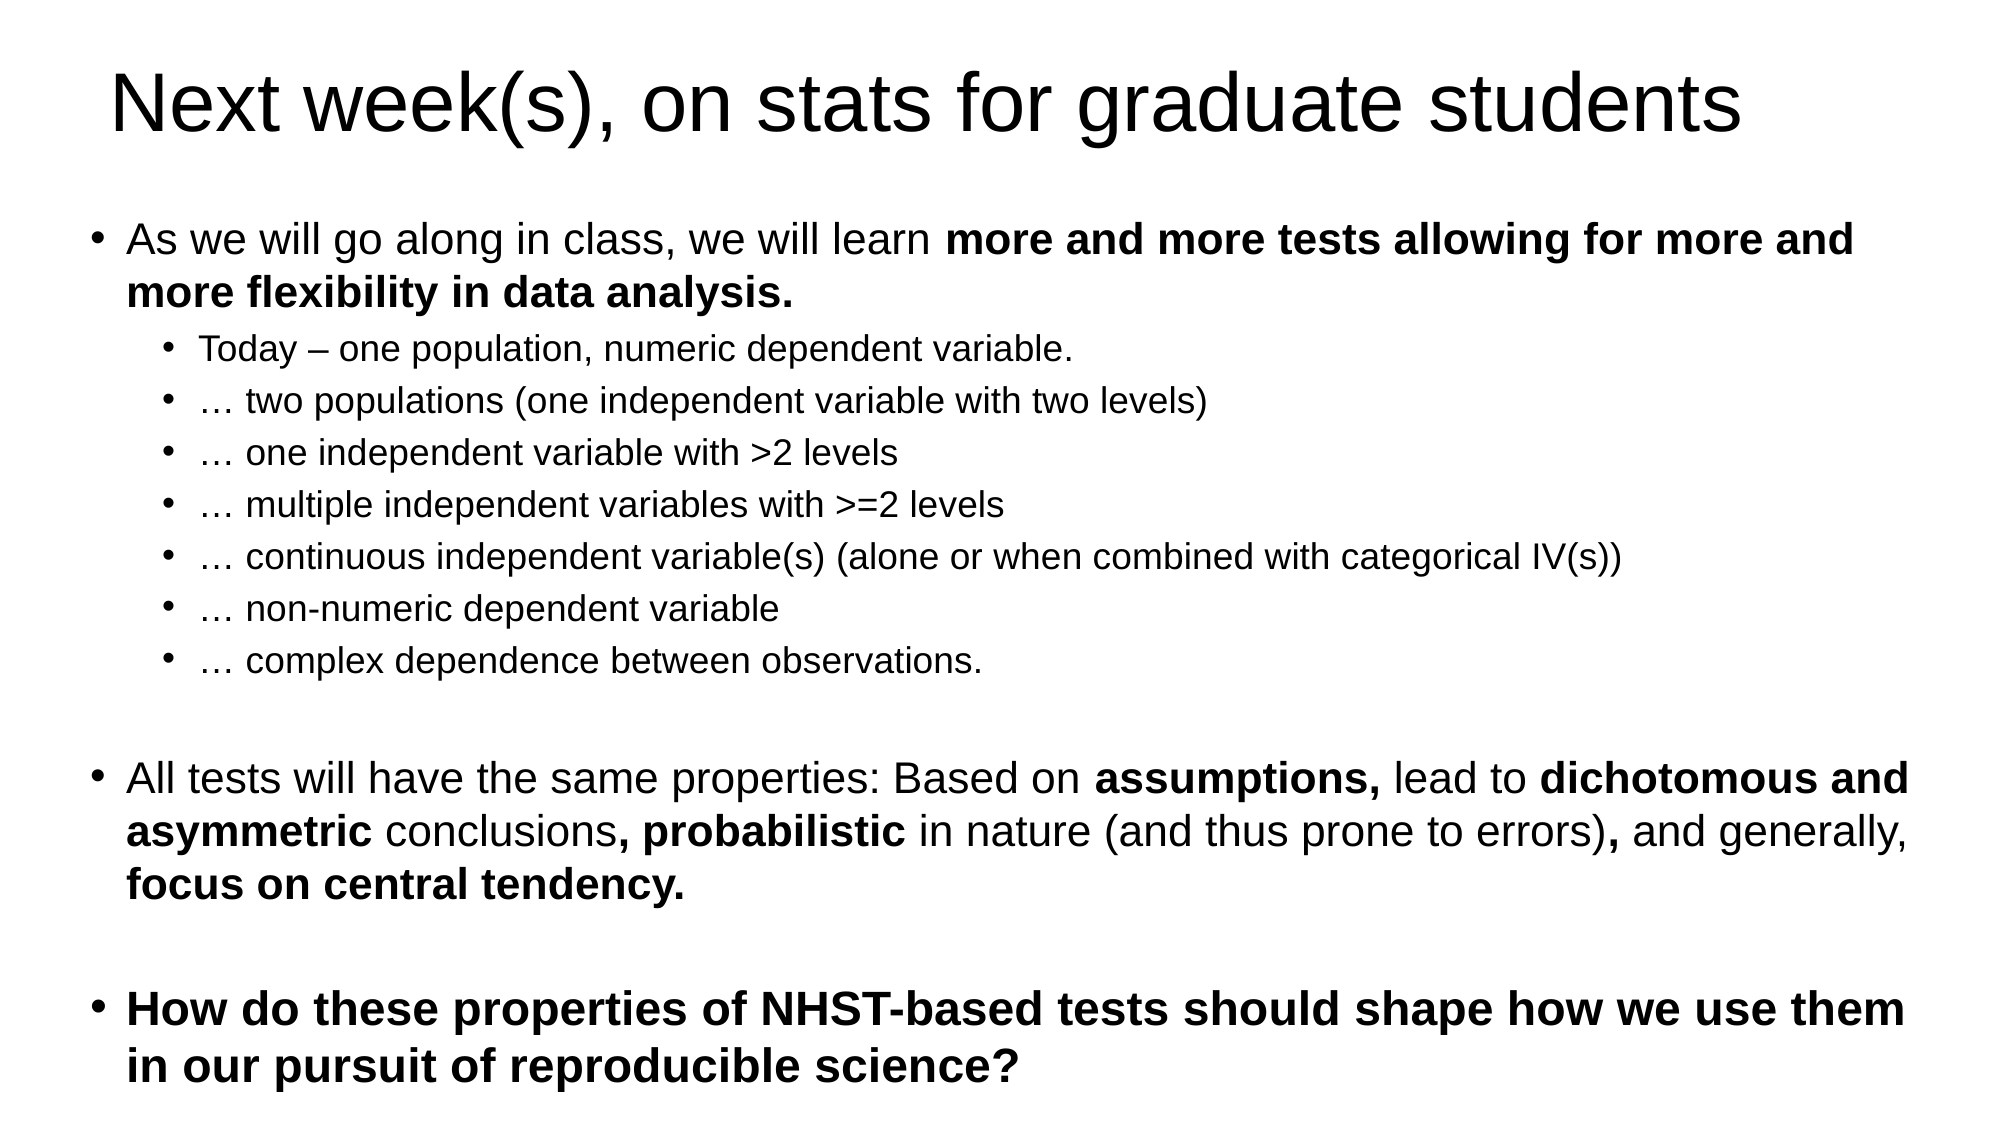

# Next week(s), on stats for graduate students
As we will go along in class, we will learn more and more tests allowing for more and more flexibility in data analysis.
Today – one population, numeric dependent variable.
… two populations (one independent variable with two levels)
… one independent variable with >2 levels
… multiple independent variables with >=2 levels
… continuous independent variable(s) (alone or when combined with categorical IV(s))
… non-numeric dependent variable
… complex dependence between observations.

All tests will have the same properties: Based on assumptions, lead to dichotomous and asymmetric conclusions, probabilistic in nature (and thus prone to errors), and generally, focus on central tendency.

How do these properties of NHST-based tests should shape how we use them in our pursuit of reproducible science?